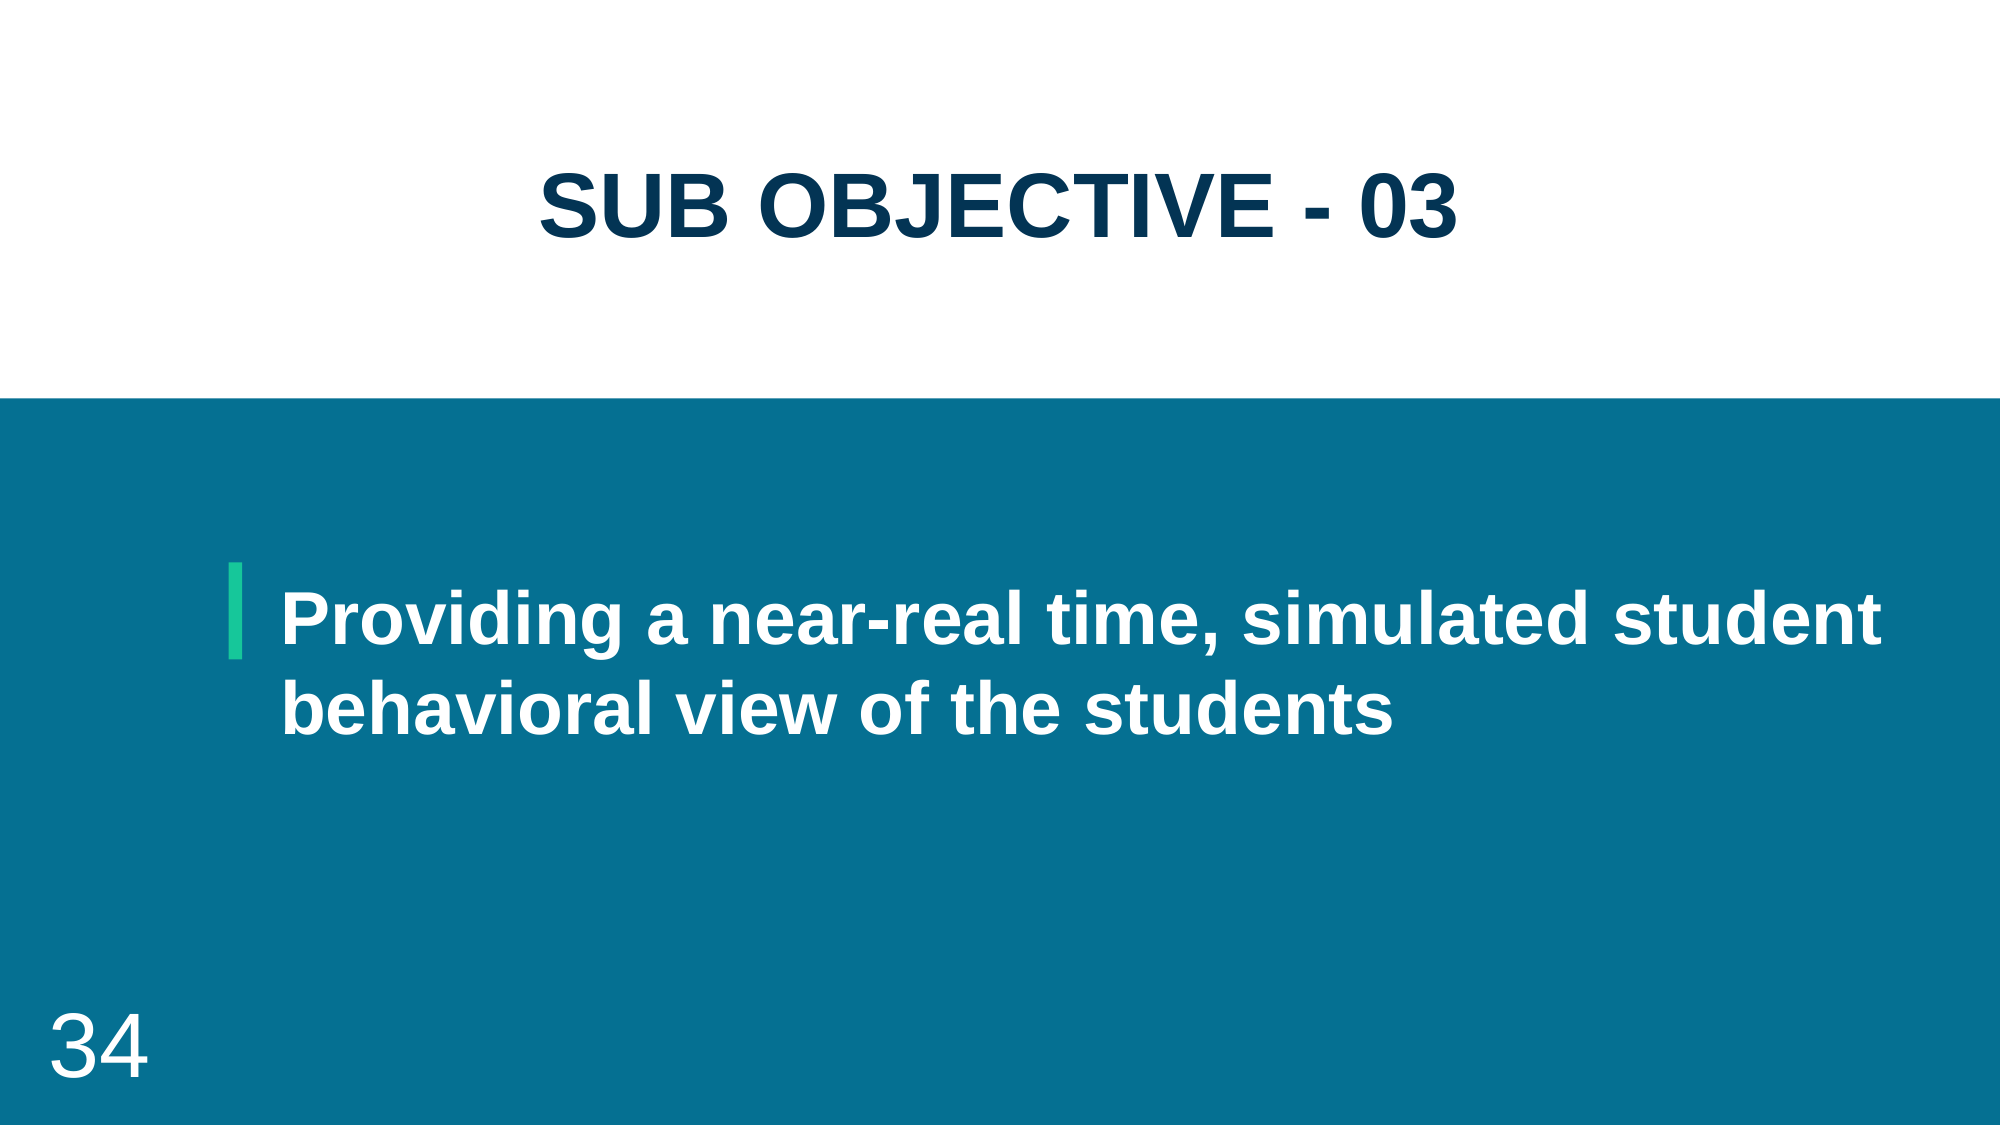

SUB OBJECTIVE - 03

Providing a near-real time, simulated student behavioral view of the students
34